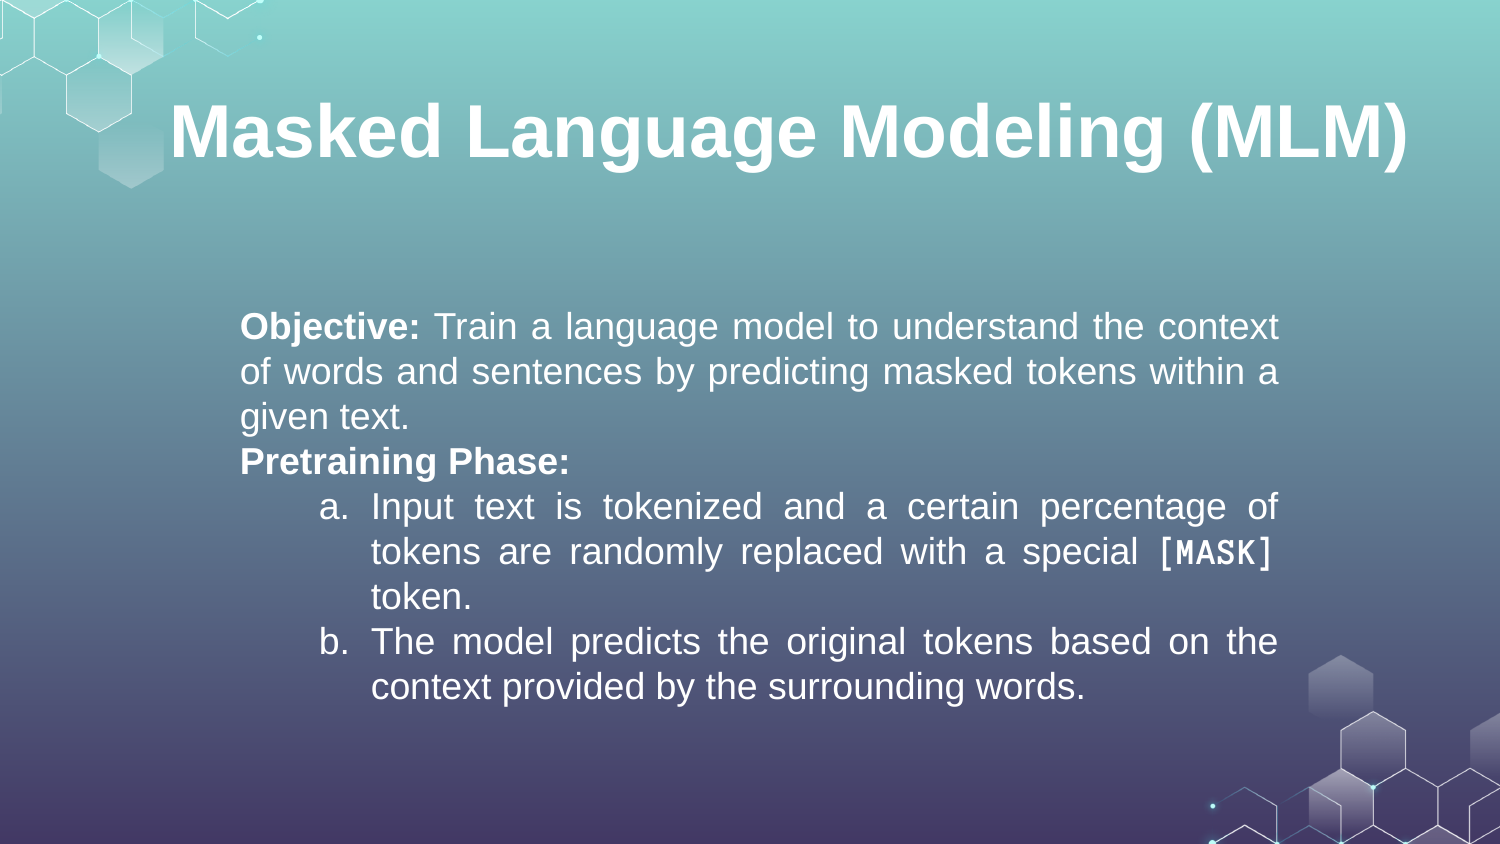

# Masked Language Modeling (MLM)

Objective: Train a language model to understand the context of words and sentences by predicting masked tokens within a given text.
Pretraining Phase:
Input text is tokenized and a certain percentage of tokens are randomly replaced with a special [MASK] token.
The model predicts the original tokens based on the context provided by the surrounding words.